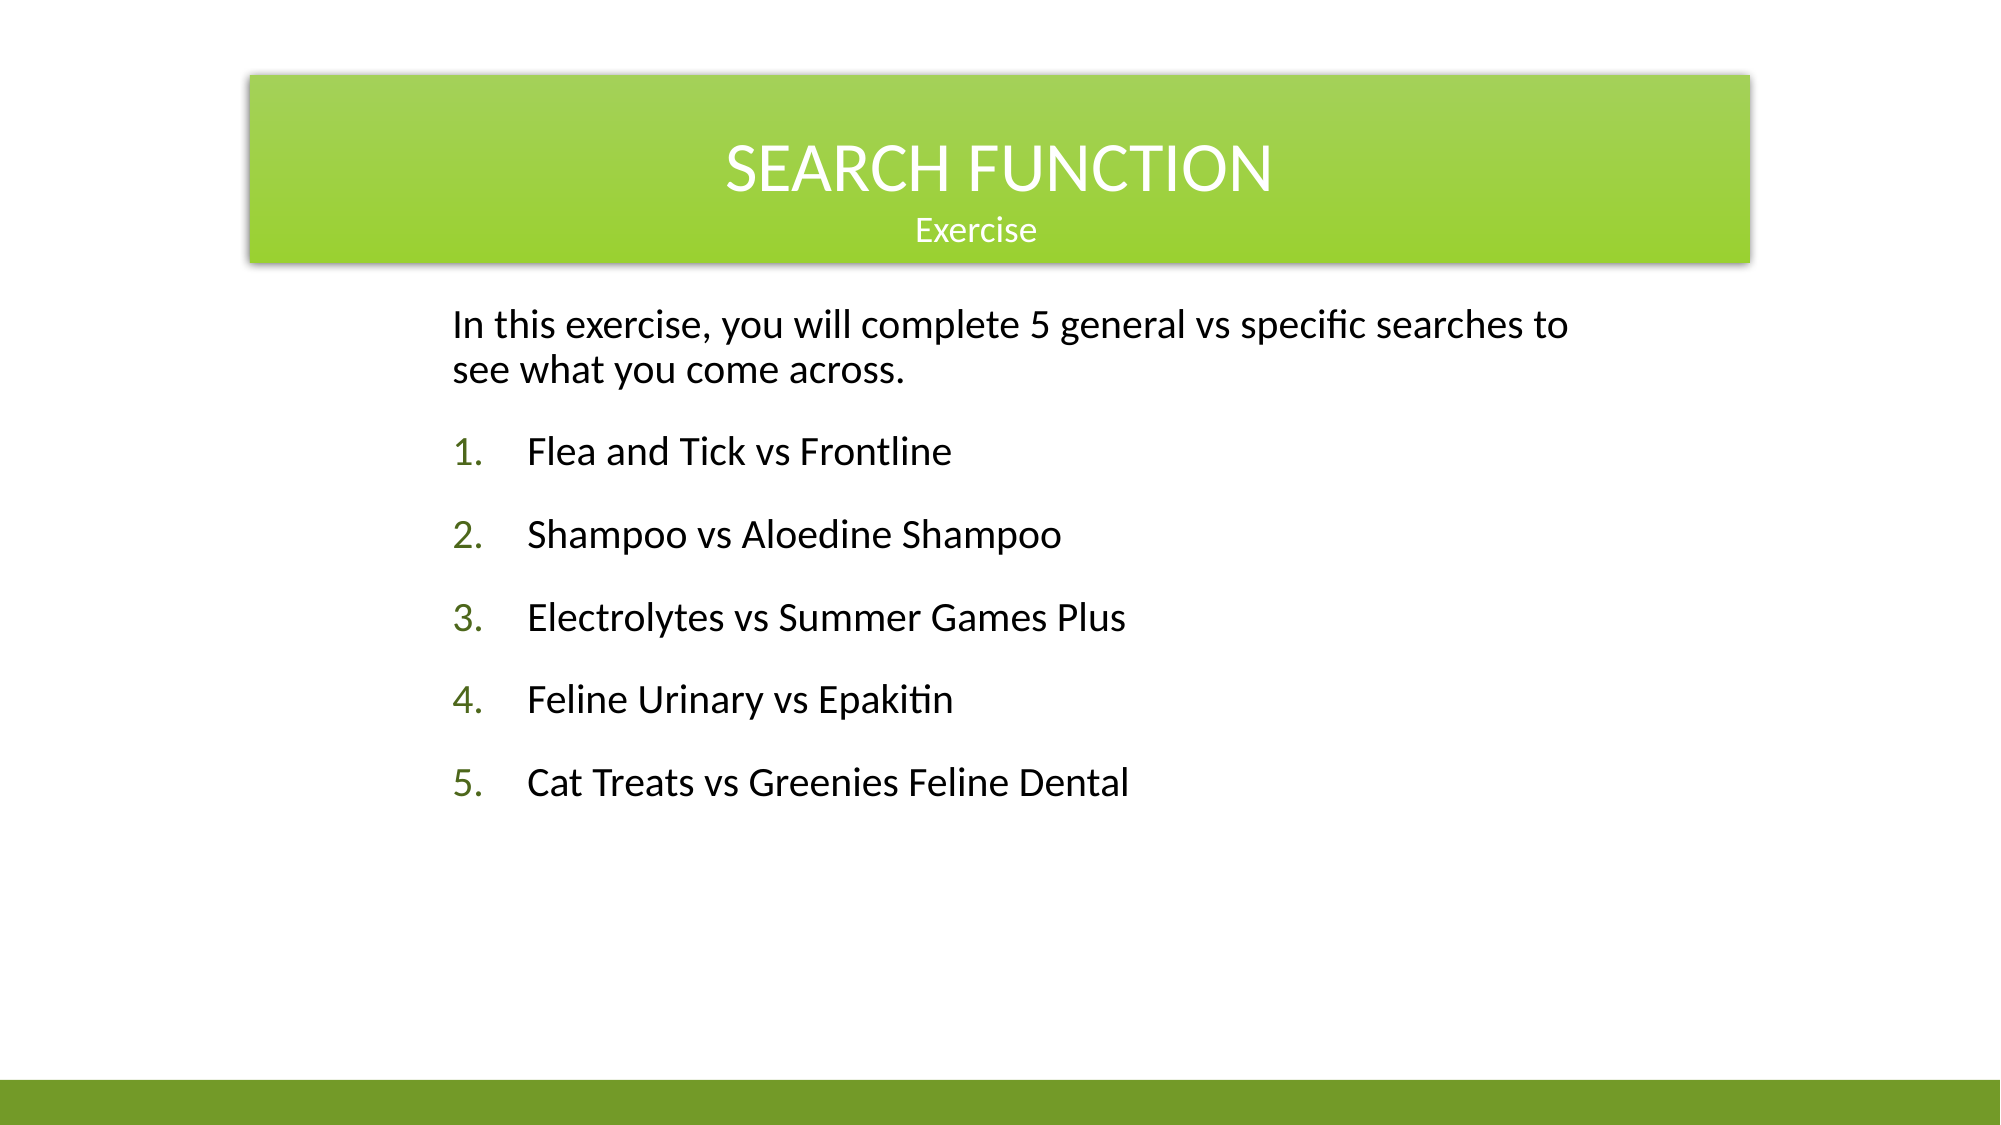

# Search Function
Exercise
In this exercise, you will complete 5 general vs specific searches to see what you come across.
Flea and Tick vs Frontline
Shampoo vs Aloedine Shampoo
Electrolytes vs Summer Games Plus
Feline Urinary vs Epakitin
Cat Treats vs Greenies Feline Dental